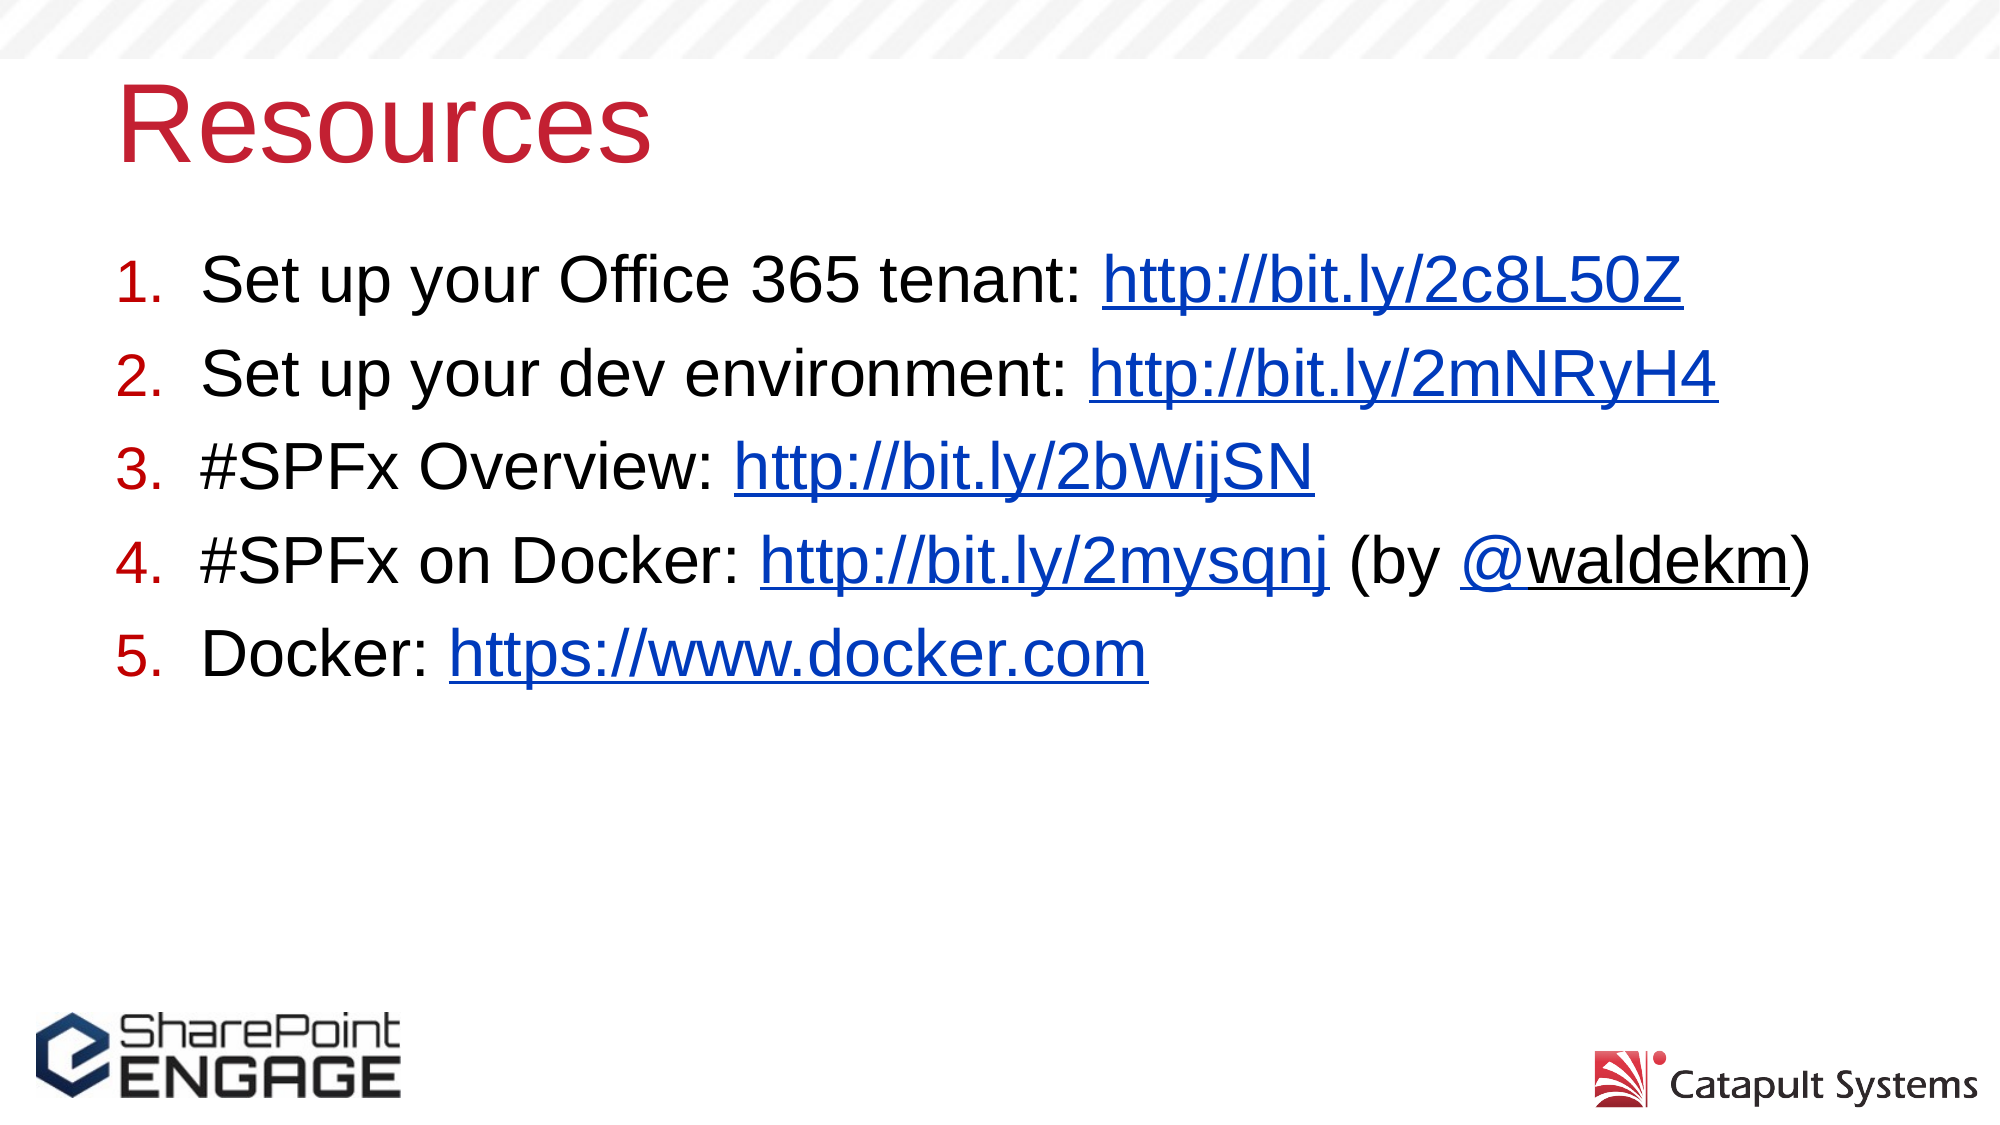

# Resources
Set up your Office 365 tenant: http://bit.ly/2c8L50Z
Set up your dev environment: http://bit.ly/2mNRyH4
#SPFx Overview: http://bit.ly/2bWijSN
#SPFx on Docker: http://bit.ly/2mysqnj (by @waldekm)
Docker: https://www.docker.com